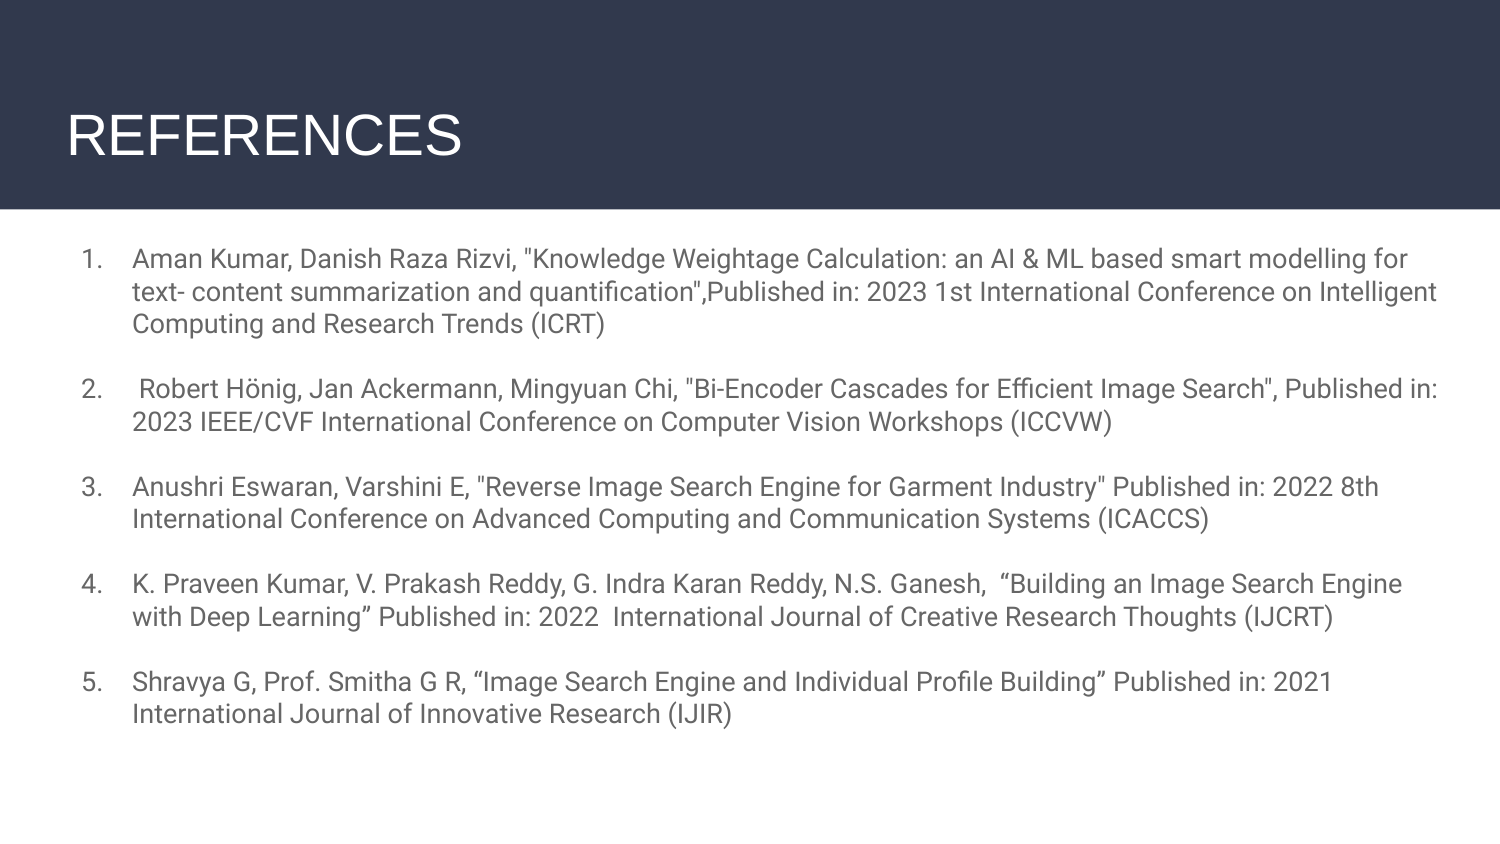

# REFERENCES
Aman Kumar, Danish Raza Rizvi, "Knowledge Weightage Calculation: an AI & ML based smart modelling for text- content summarization and quantification",Published in: 2023 1st International Conference on Intelligent Computing and Research Trends (ICRT)

 Robert Hönig, Jan Ackermann, Mingyuan Chi, "Bi-Encoder Cascades for Efficient Image Search", Published in: 2023 IEEE/CVF International Conference on Computer Vision Workshops (ICCVW)

Anushri Eswaran, Varshini E, "Reverse Image Search Engine for Garment Industry" Published in: 2022 8th International Conference on Advanced Computing and Communication Systems (ICACCS)

K. Praveen Kumar, V. Prakash Reddy, G. Indra Karan Reddy, N.S. Ganesh,  “Building an Image Search Engine with Deep Learning” Published in: 2022  International Journal of Creative Research Thoughts (IJCRT)

Shravya G, Prof. Smitha G R, “Image Search Engine and Individual Profile Building” Published in: 2021 International Journal of Innovative Research (IJIR)